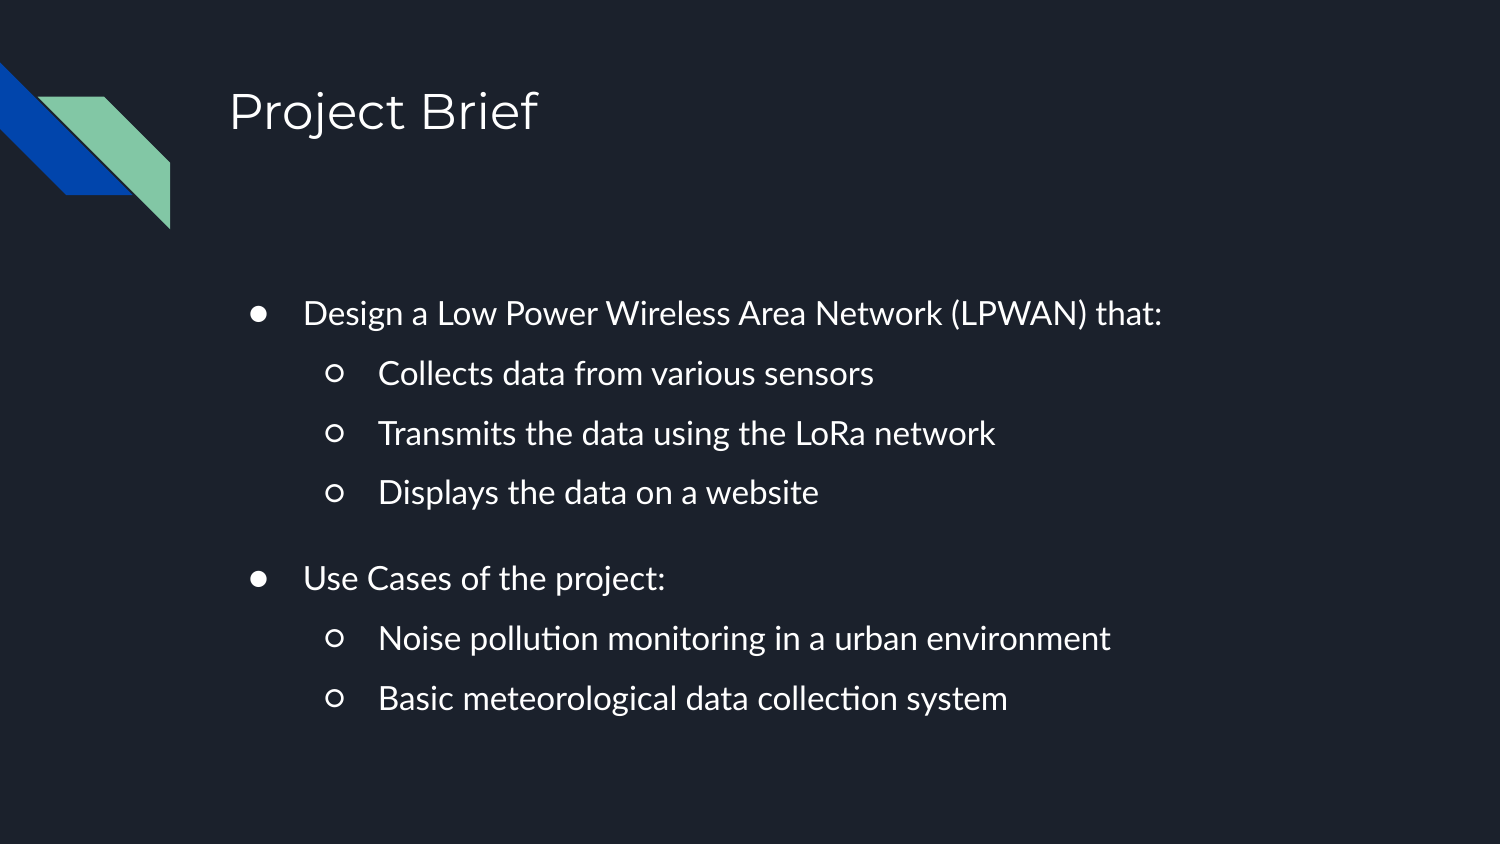

# Project Brief
Design a Low Power Wireless Area Network (LPWAN) that:
Collects data from various sensors
Transmits the data using the LoRa network
Displays the data on a website

Use Cases of the project:
Noise pollution monitoring in a urban environment
Basic meteorological data collection system